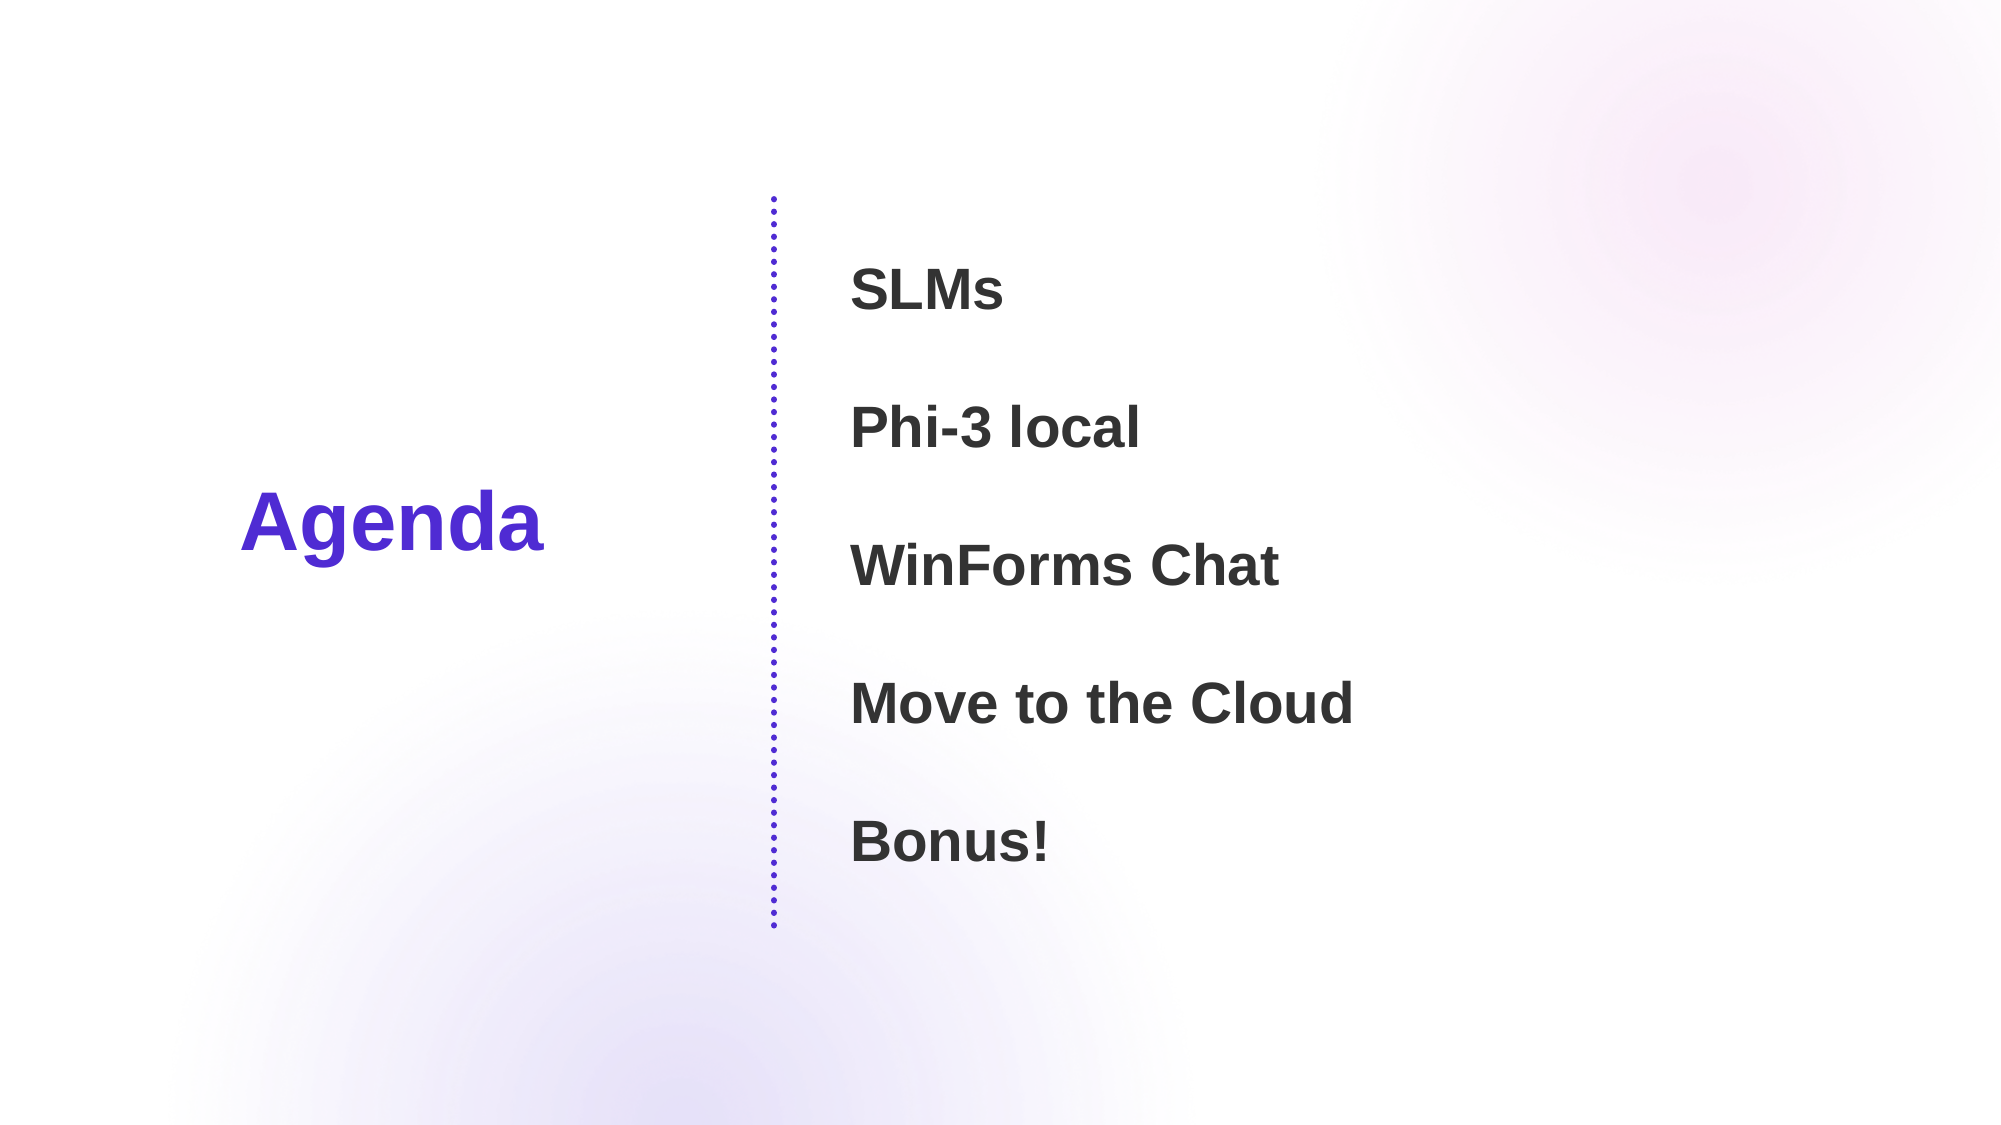

SLMs
Phi-3 local
Agenda
WinForms Chat
Move to the Cloud
Bonus!